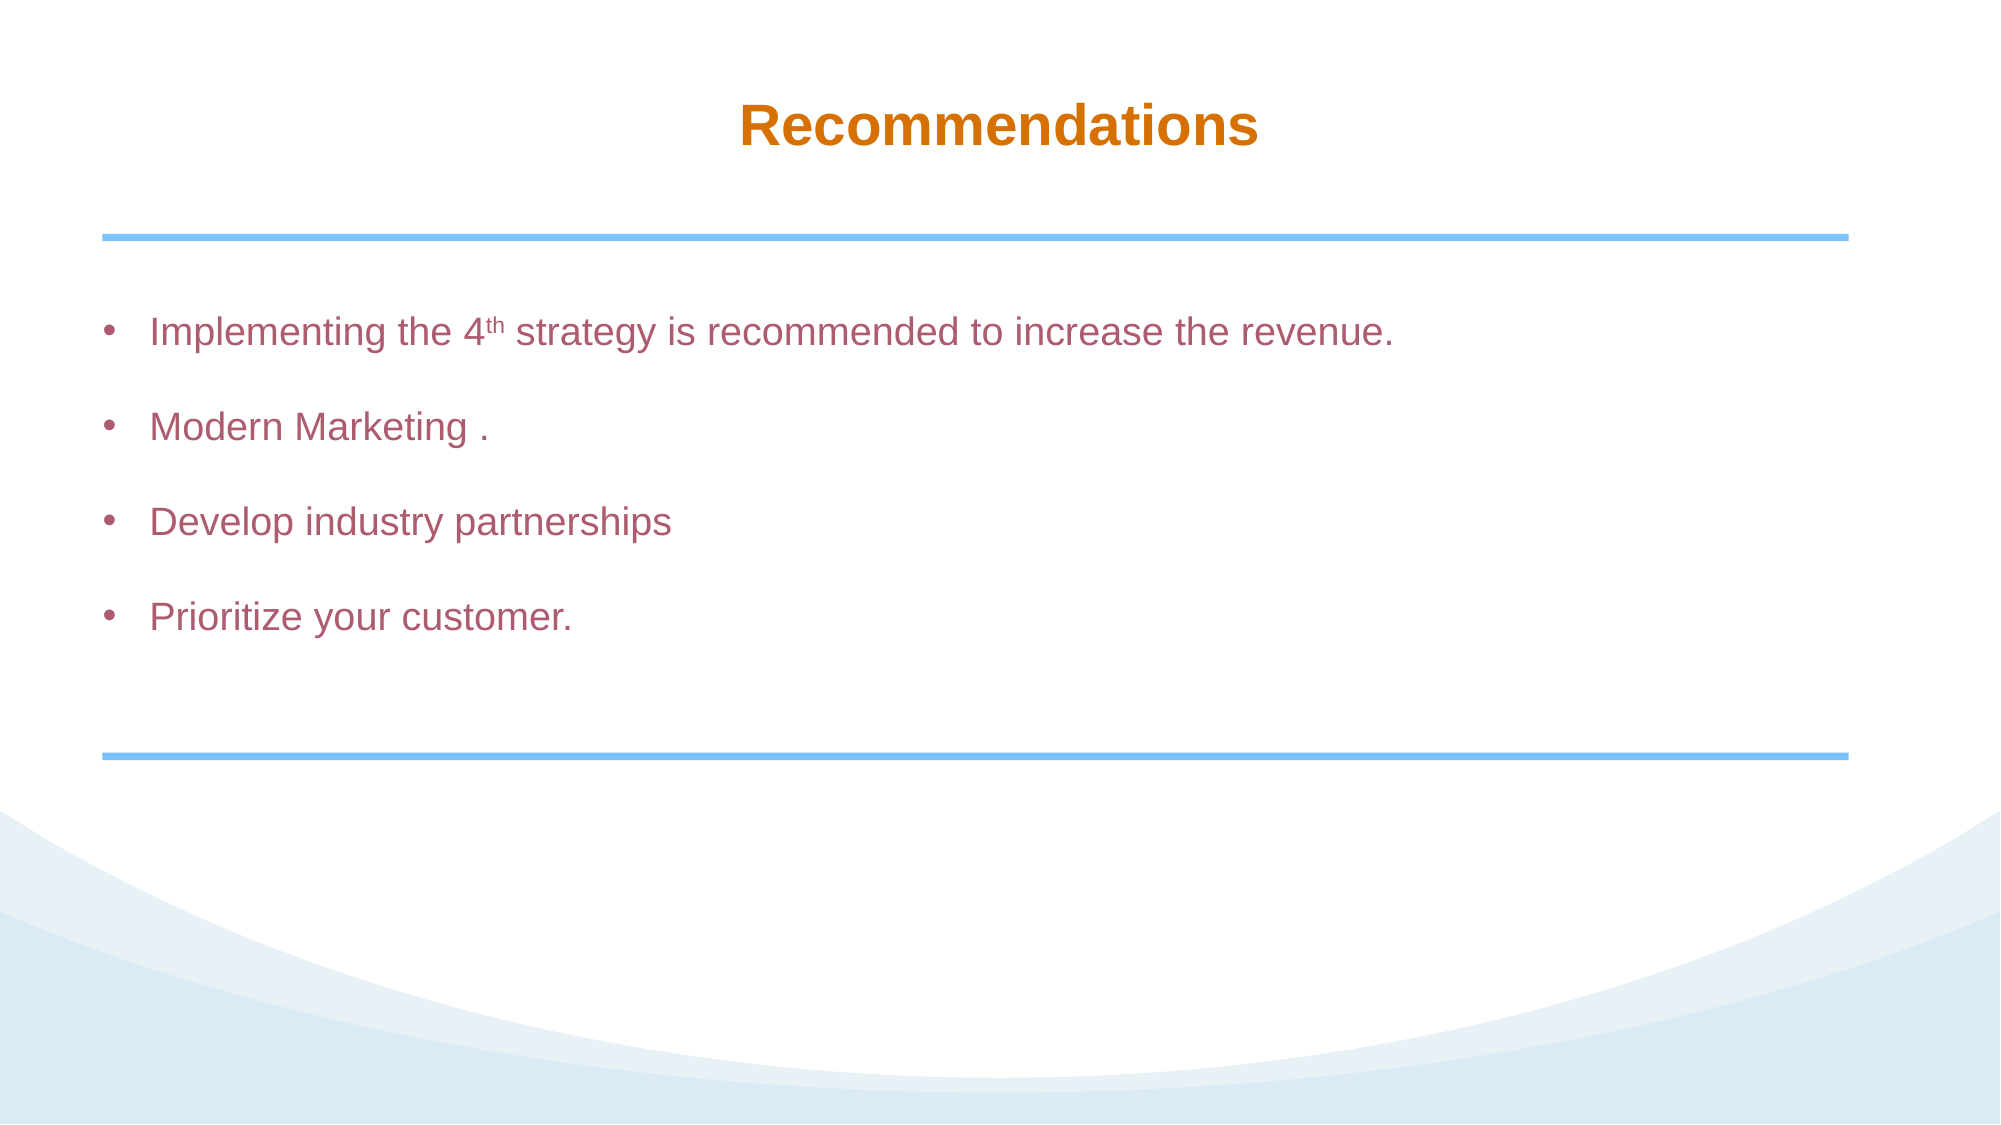

Recommendations

Implementing the 4th strategy is recommended to increase the revenue.
Modern Marketing .
Develop industry partnerships
Prioritize your customer.